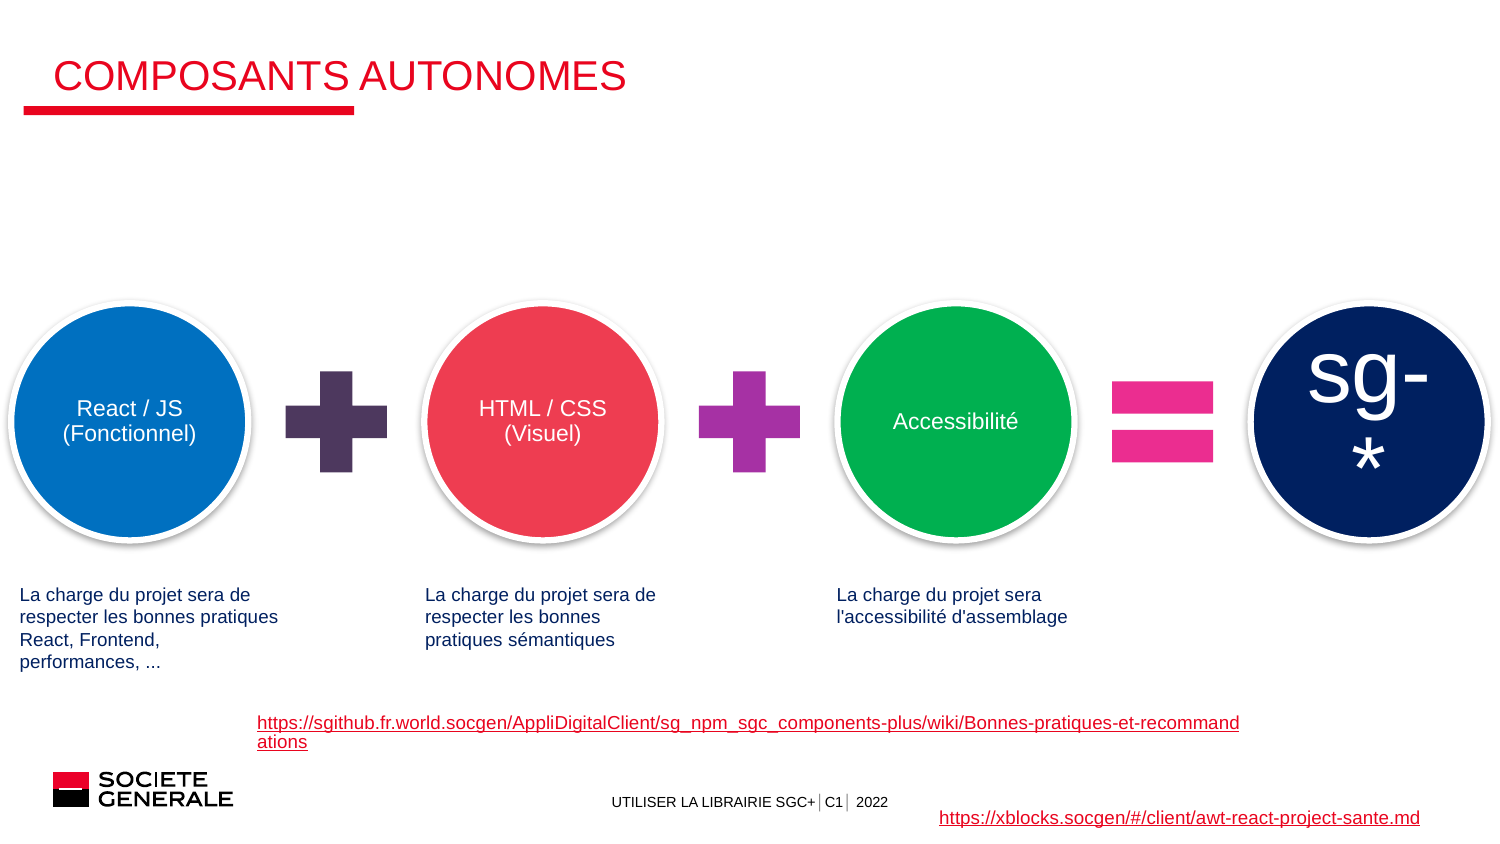

# composants autonomes
React / JS (Fonctionnel)

HTML / CSS (Visuel)

Accessibilité

sg-*
La charge du projet sera de respecter les bonnes pratiques React, Frontend, performances, ...
La charge du projet sera de respecter les bonnes pratiques sémantiques
La charge du projet sera l'accessibilité d'assemblage
https://sgithub.fr.world.socgen/AppliDigitalClient/sg_npm_sgc_components-plus/wiki/Bonnes-pratiques-et-recommandations
https://xblocks.socgen/#/client/awt-react-project-sante.md